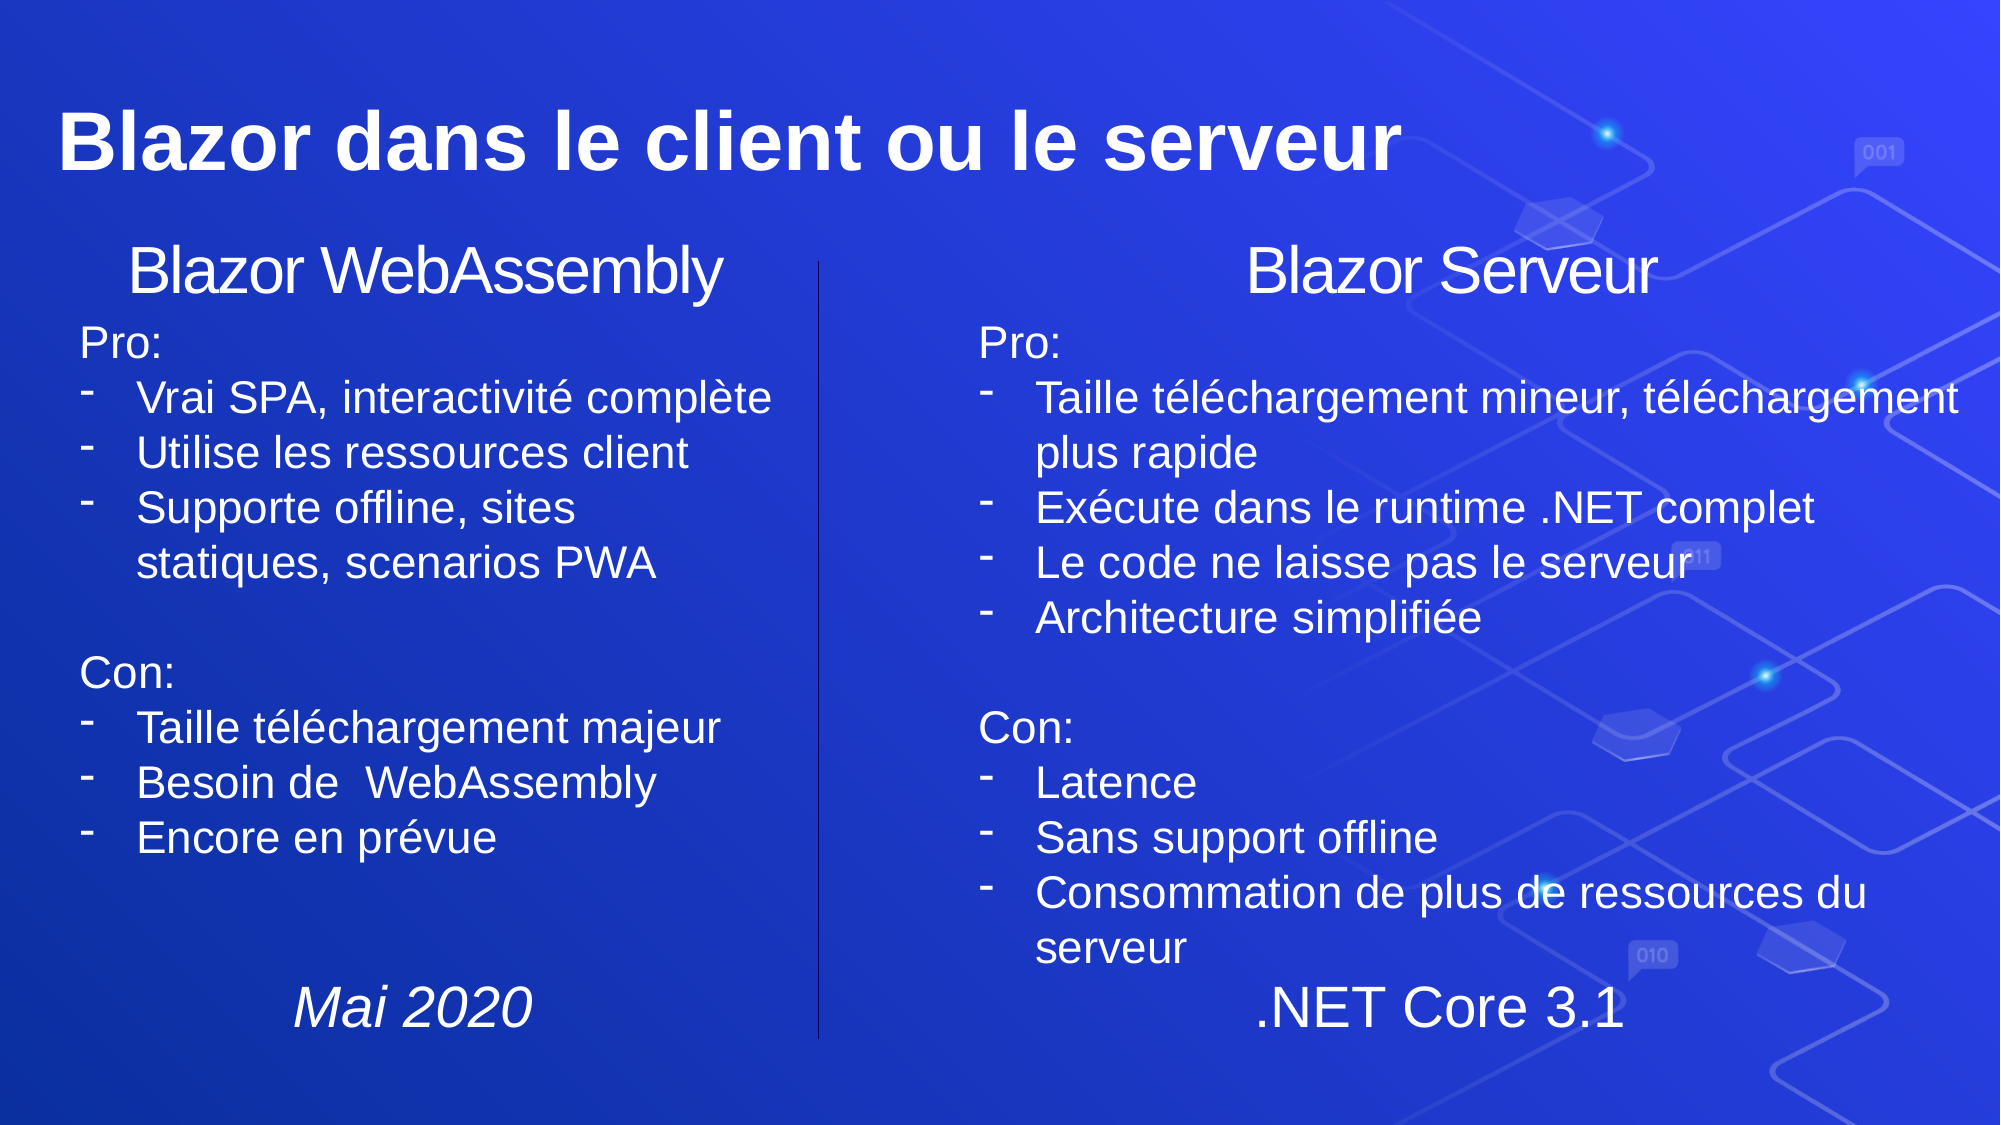

Blazor dans le client ou le serveur
Blazor WebAssembly
Blazor Serveur
Pro:
Vrai SPA, interactivité complète
Utilise les ressources client
Supporte offline, sites statiques, scenarios PWA

Con:
Taille téléchargement majeur
Besoin de  WebAssembly
Encore en prévue
Pro:
Taille téléchargement mineur, téléchargement plus rapide
Exécute dans le runtime .NET complet
Le code ne laisse pas le serveur
Architecture simplifiée

Con:
Latence
Sans support offline
Consommation de plus de ressources du serveur
Mai 2020
.NET Core 3.1